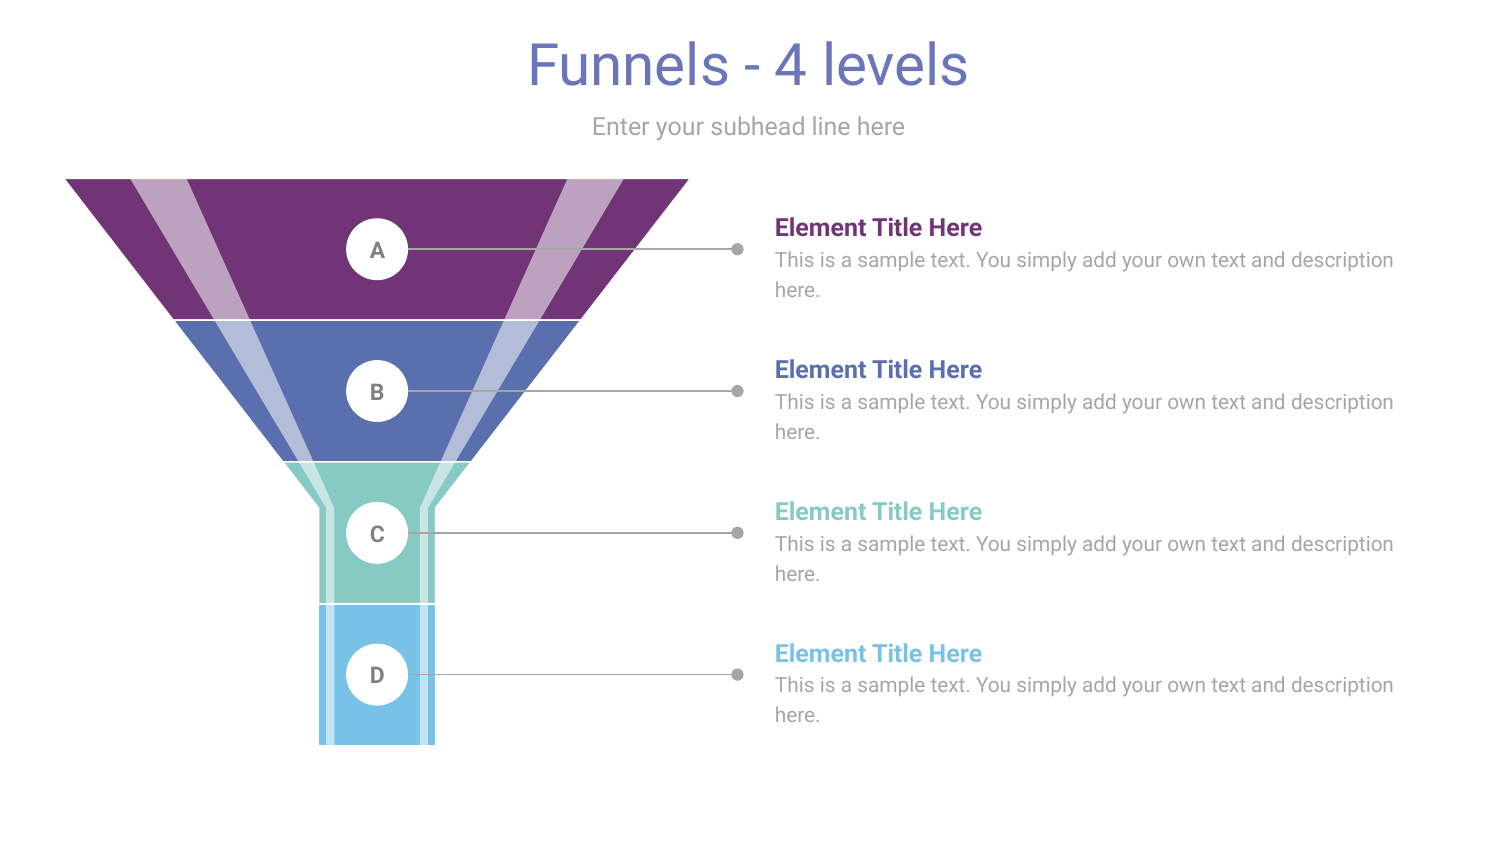

# Funnels - 4 levels
Enter your subhead line here

Element Title Here
This is a sample text. You simply add your own text and description here.
A
Element Title Here
This is a sample text. You simply add your own text and description here.
B
Element Title Here
This is a sample text. You simply add your own text and description here.
C
Element Title Here
This is a sample text. You simply add your own text and description here.
D